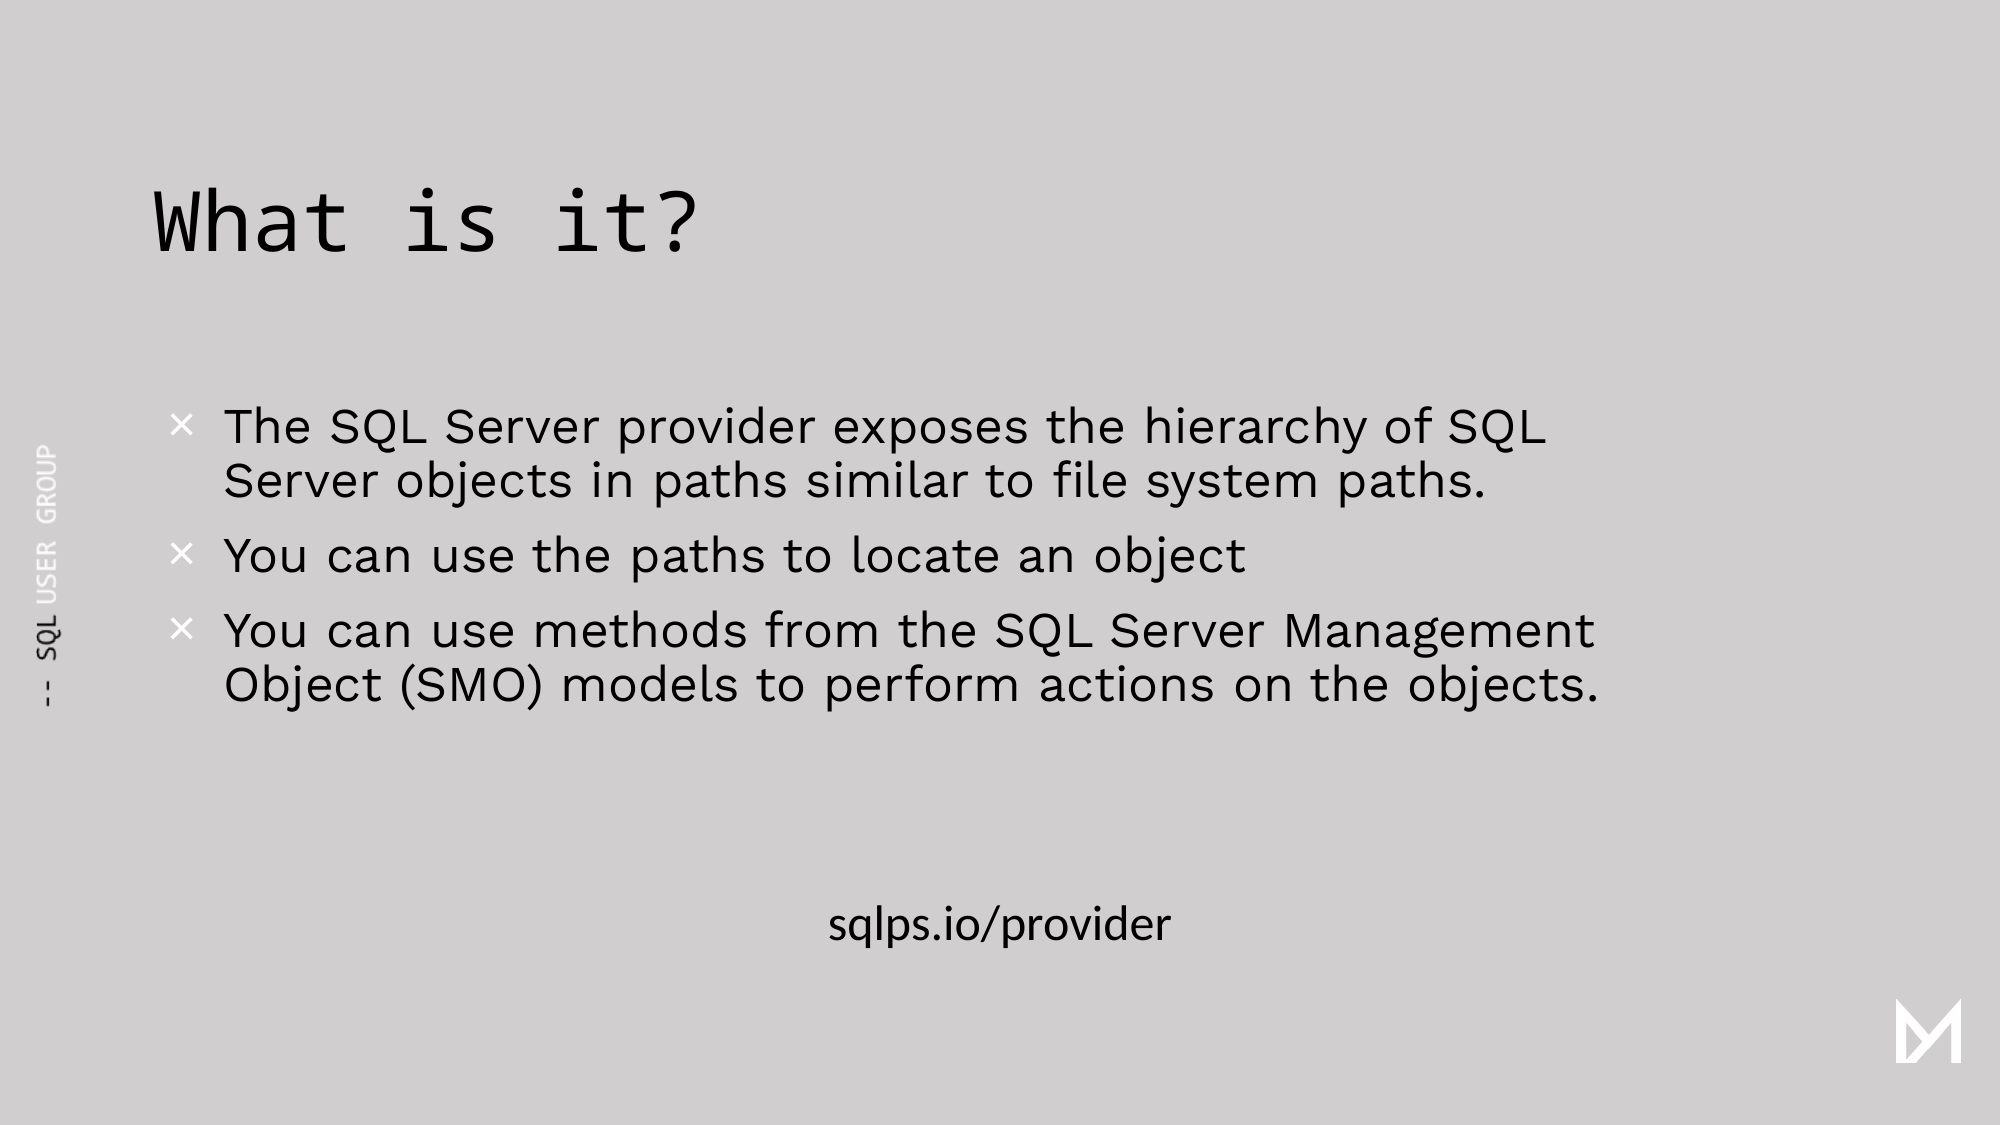

# What is it?

The SQL Server provider exposes the hierarchy of SQL Server objects in paths similar to file system paths.
You can use the paths to locate an object
You can use methods from the SQL Server Management Object (SMO) models to perform actions on the objects.

sqlps.io/provider